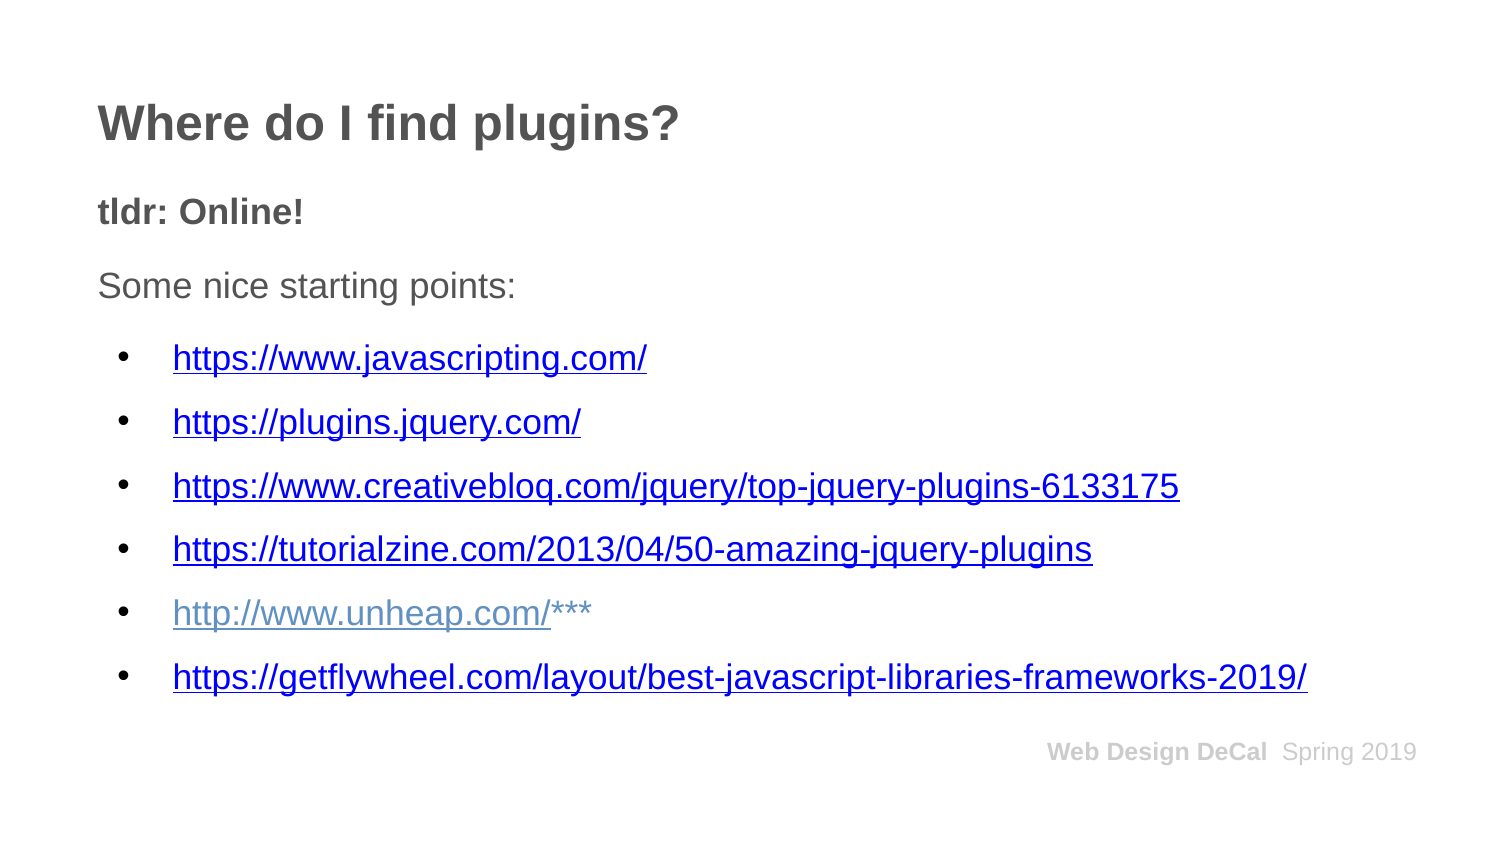

# Where do I find plugins?
tldr: Online!
Some nice starting points:
https://www.javascripting.com/
https://plugins.jquery.com/
https://www.creativebloq.com/jquery/top-jquery-plugins-6133175
https://tutorialzine.com/2013/04/50-amazing-jquery-plugins
http://www.unheap.com/***
https://getflywheel.com/layout/best-javascript-libraries-frameworks-2019/